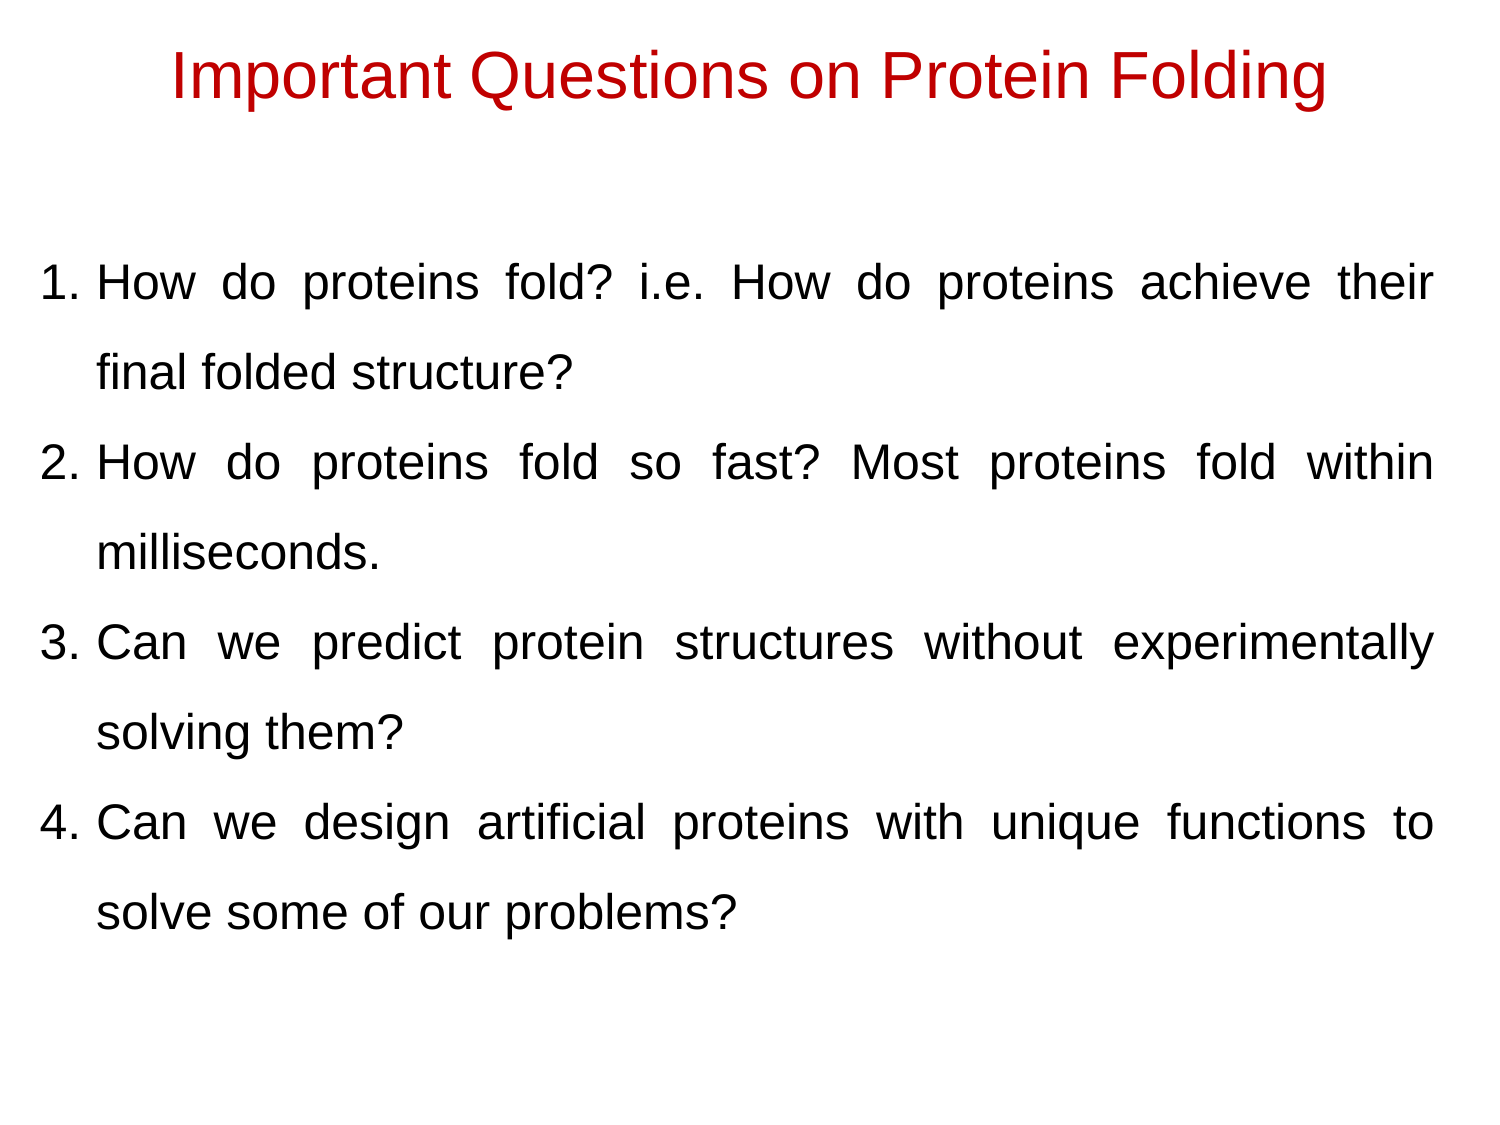

Important Questions on Protein Folding
How do proteins fold? i.e. How do proteins achieve their final folded structure?
How do proteins fold so fast? Most proteins fold within milliseconds.
Can we predict protein structures without experimentally solving them?
Can we design artificial proteins with unique functions to solve some of our problems?